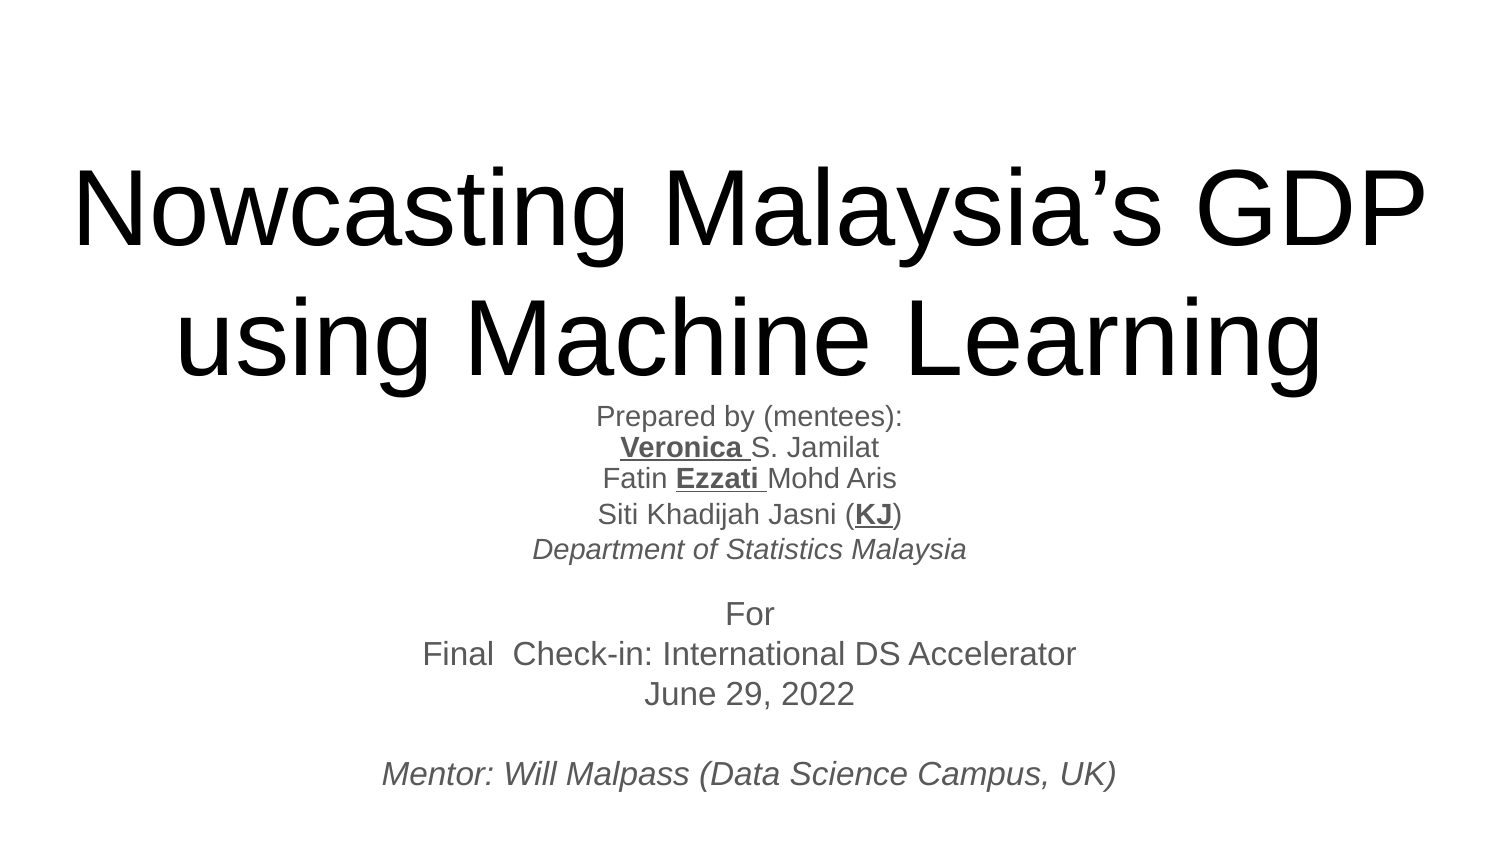

# Nowcasting Malaysia’s GDP using Machine Learning

Prepared by (mentees):
Veronica S. Jamilat
Fatin Ezzati Mohd Aris
Siti Khadijah Jasni (KJ)
Department of Statistics Malaysia

For
Final  Check-in: International DS Accelerator
June 29, 2022

Mentor: Will Malpass (Data Science Campus, UK)